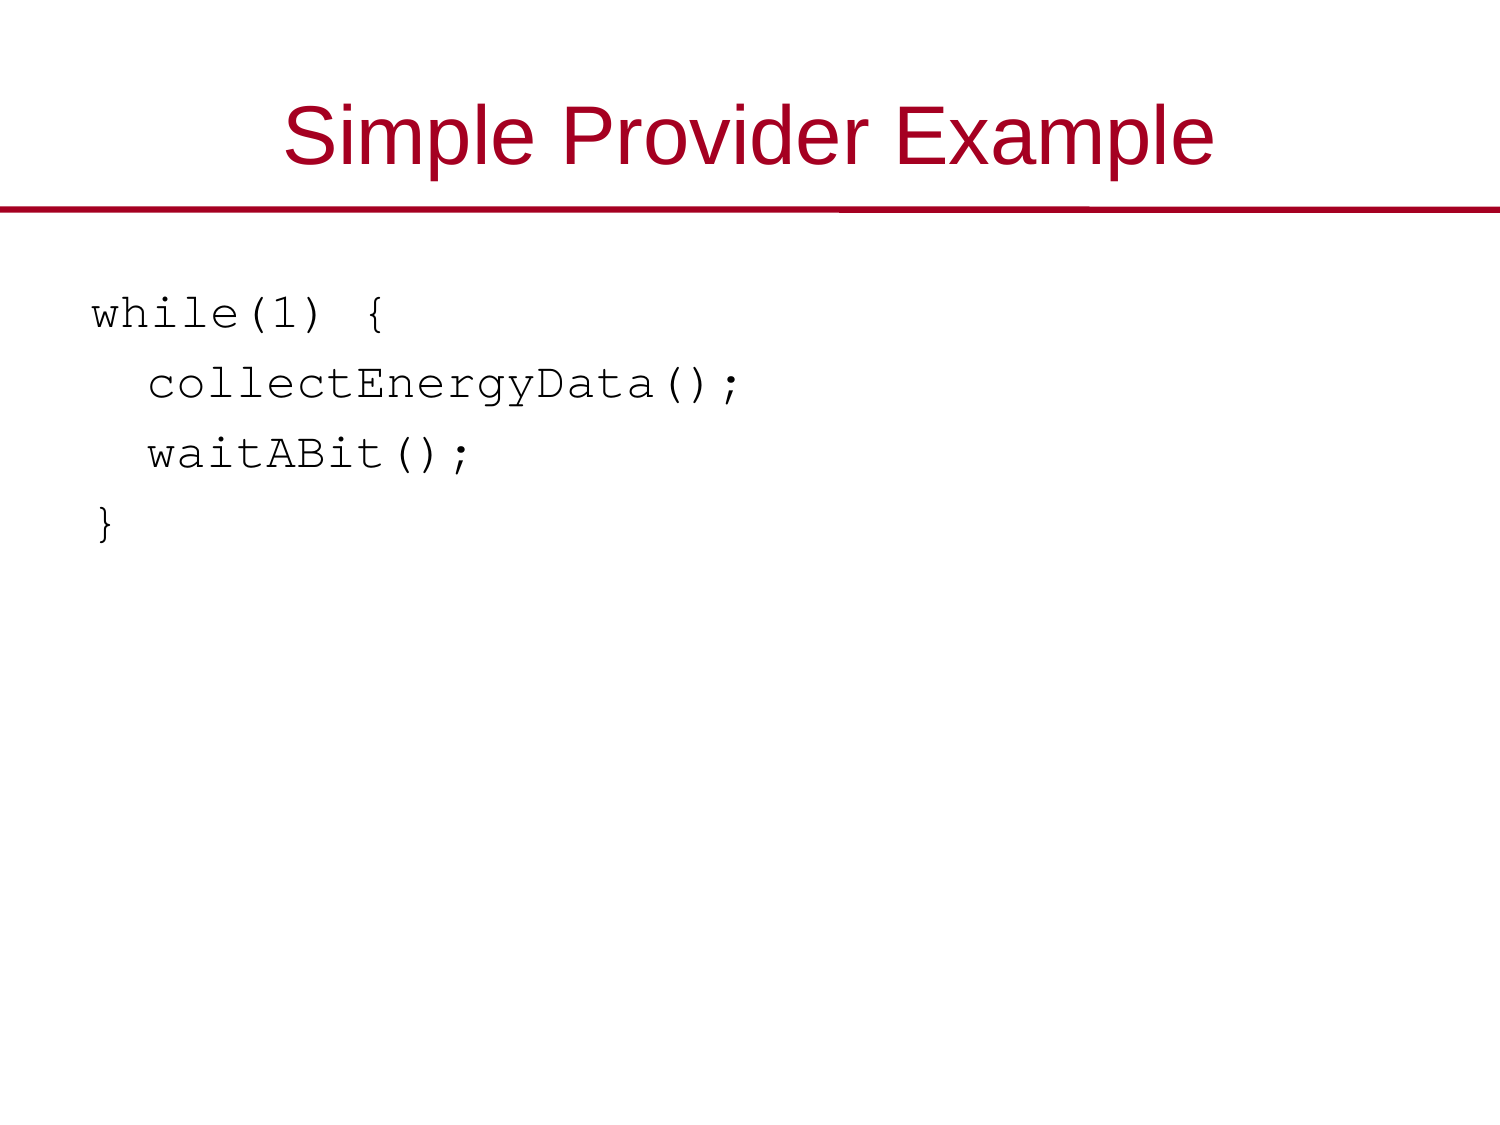

# Simple Provider Example
while(1) {
	collectEnergyData();
	waitABit();
}